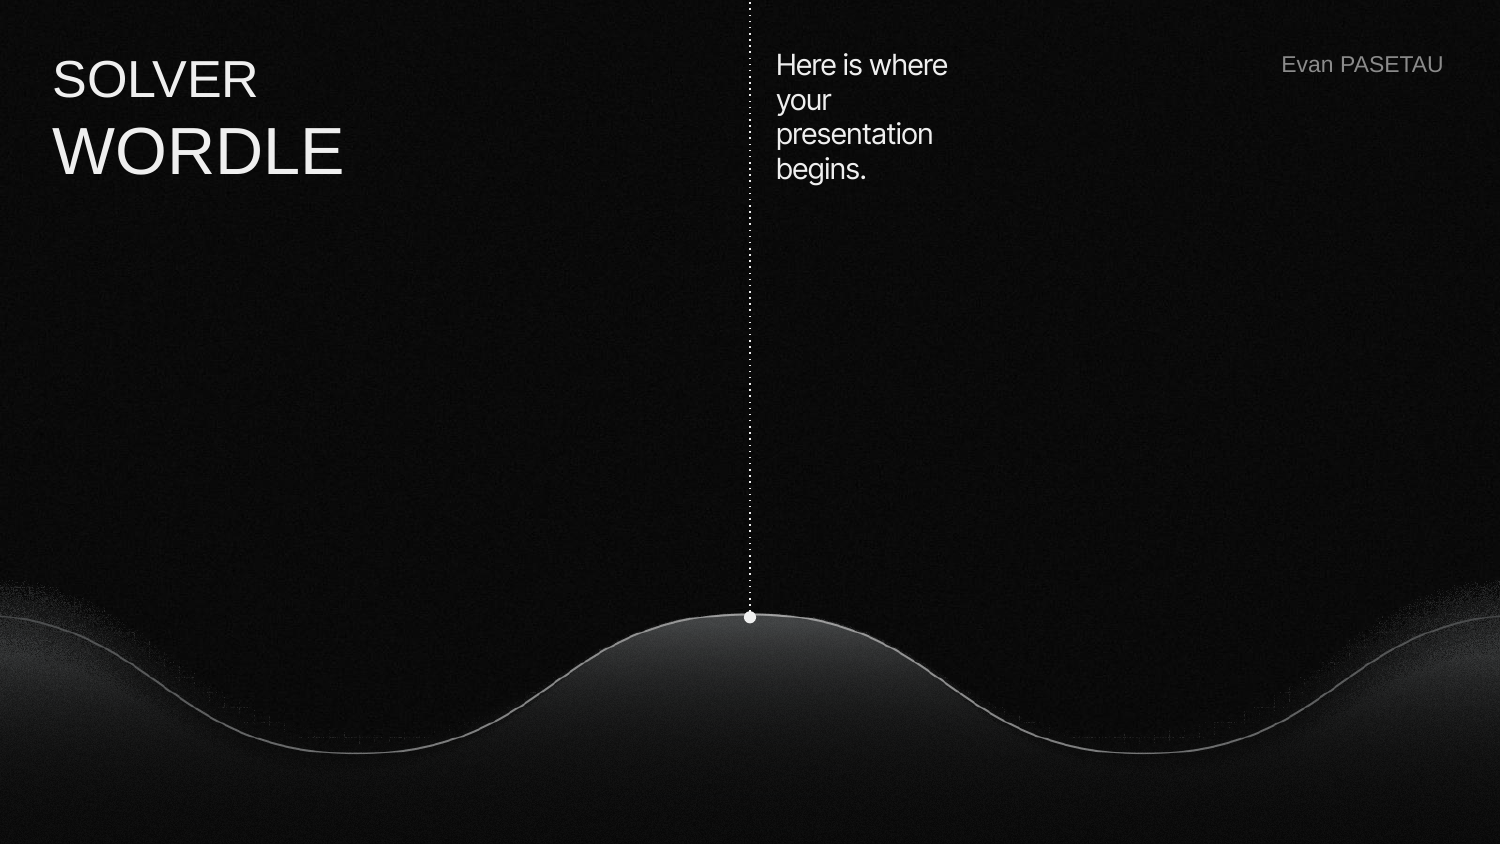

# SOLVER
WORDLE
Here is where your presentation begins.
Evan PASETAU